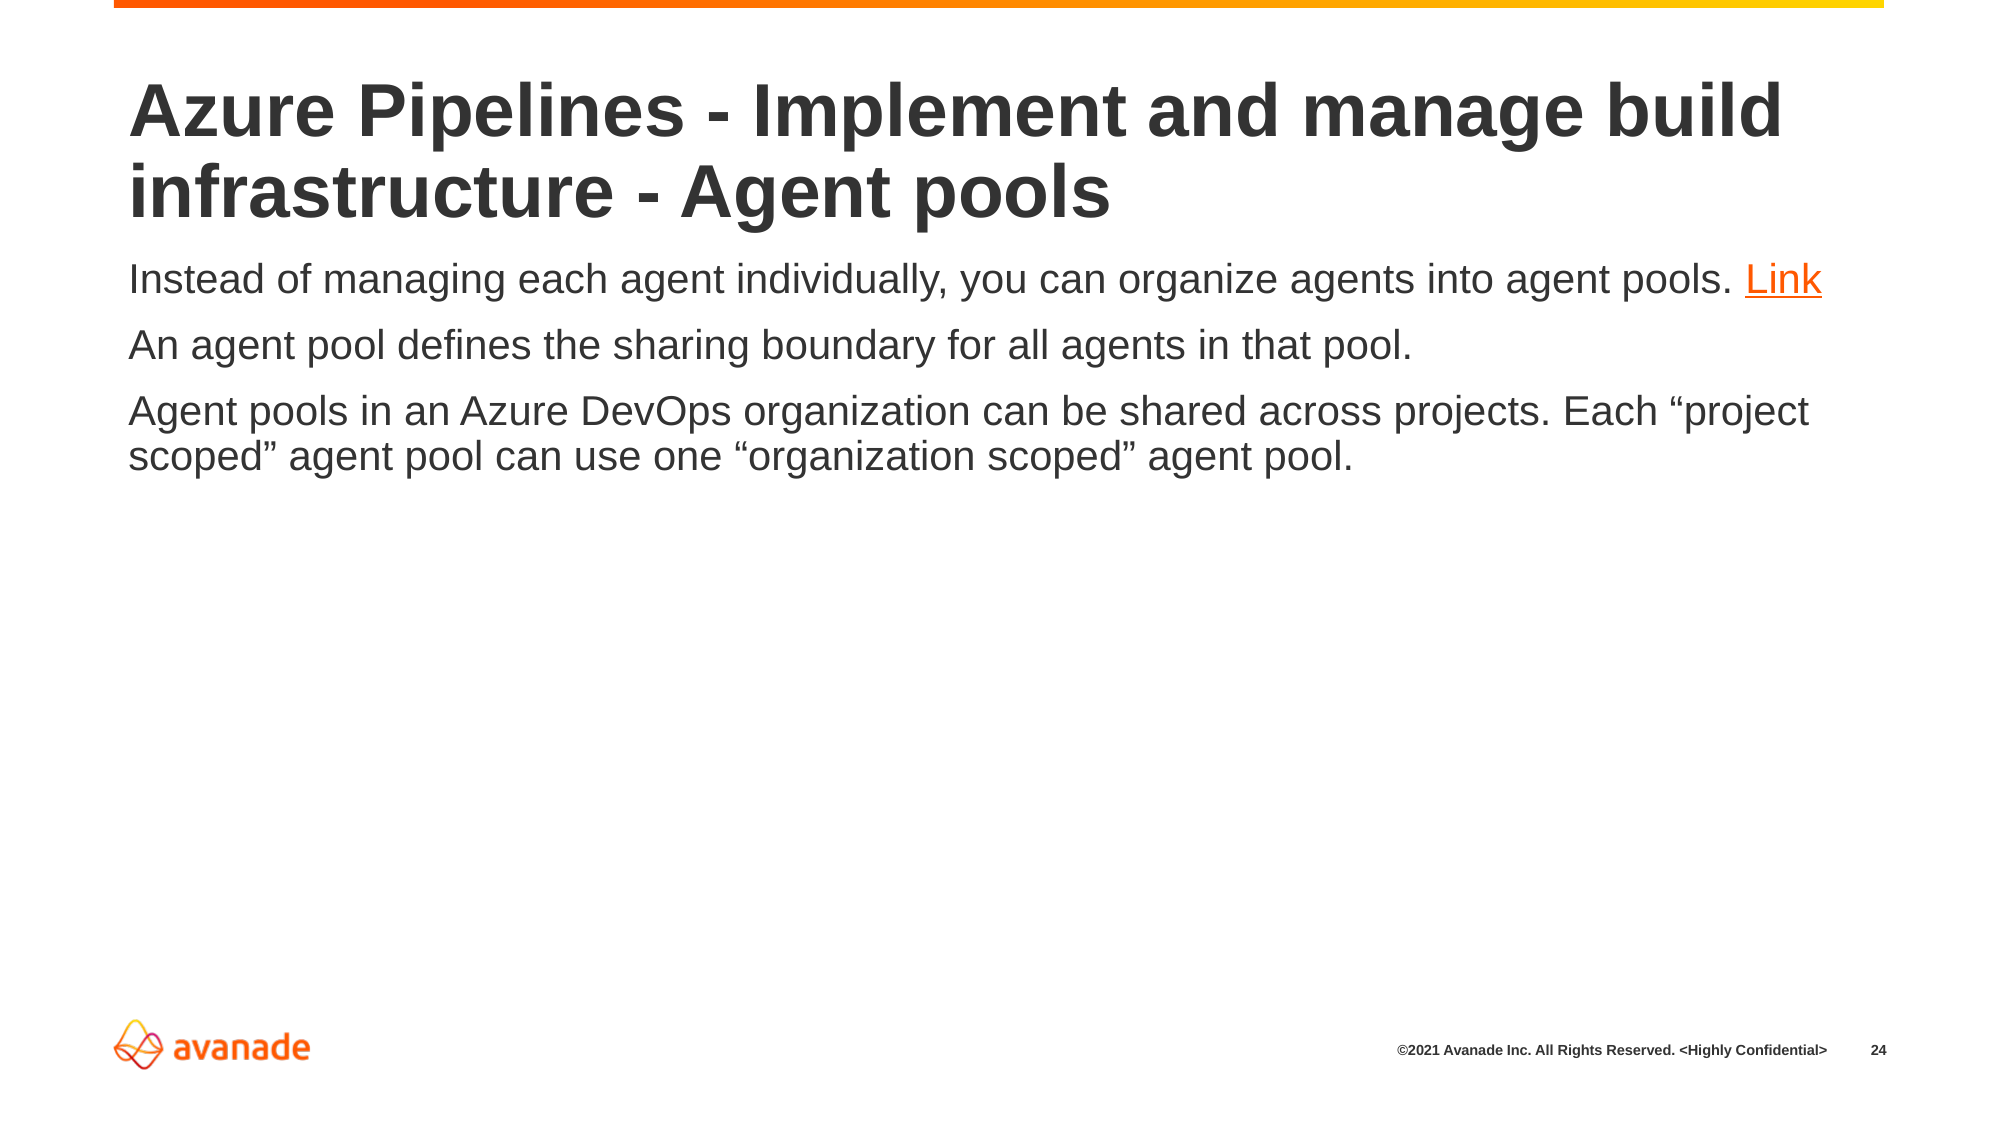

# Azure Pipelines - Implement and manage build infrastructure - Agent pools
Instead of managing each agent individually, you can organize agents into agent pools. Link
An agent pool defines the sharing boundary for all agents in that pool.
Agent pools in an Azure DevOps organization can be shared across projects. Each “project scoped” agent pool can use one “organization scoped” agent pool.